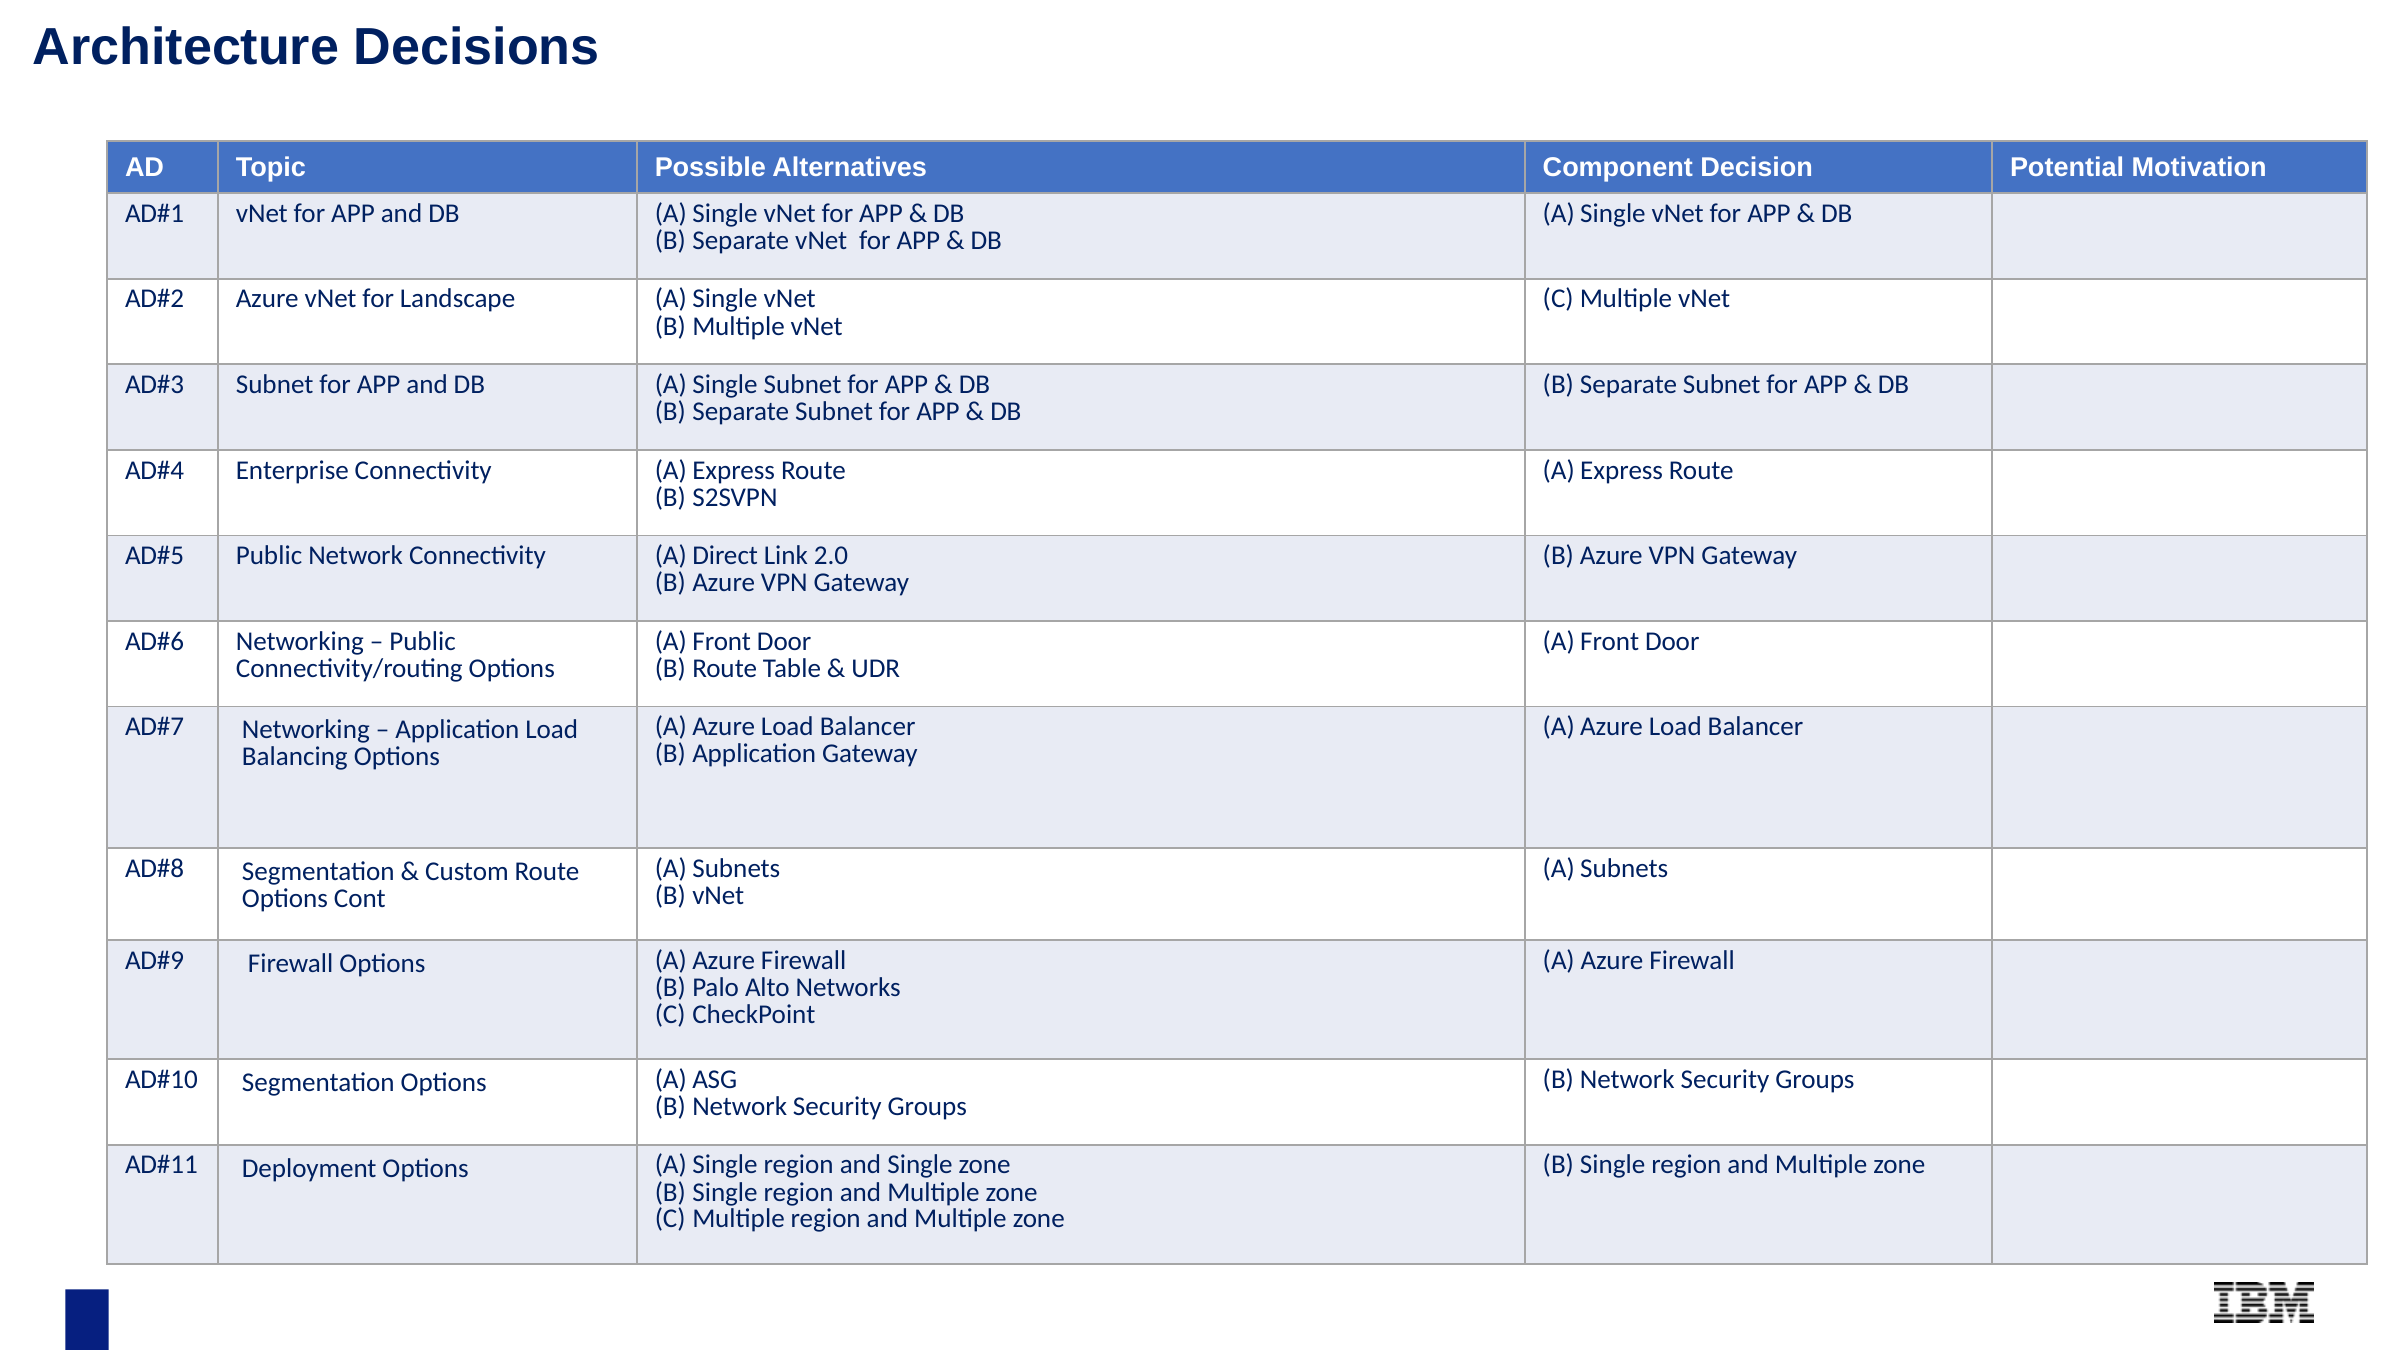

Architecture Decisions

| AD | Topic | Possible Alternatives | Component Decision | Potential Motivation |
| --- | --- | --- | --- | --- |
| AD#1 | vNet for APP and DB | Single vNet for APP & DB Separate vNet for APP & DB | Single vNet for APP & DB |  |
| AD#2 | Azure vNet for Landscape | Single vNet Multiple vNet | (C) Multiple vNet |  |
| AD#3 | Subnet for APP and DB | Single Subnet for APP & DB Separate Subnet for APP & DB | (B) Separate Subnet for APP & DB |  |
| AD#4 | Enterprise Connectivity | Express Route S2SVPN | Express Route |  |
| AD#5 | Public Network Connectivity | Direct Link 2.0 Azure VPN Gateway | (B) Azure VPN Gateway |  |
| AD#6 | Networking – Public Connectivity/routing Options | Front Door Route Table & UDR | Front Door |  |
| AD#7 | Networking – Application Load Balancing Options | Azure Load Balancer Application Gateway | Azure Load Balancer |  |
| AD#8 | Segmentation & Custom Route Options Cont | Subnets vNet | Subnets |  |
| AD#9 | Firewall Options | Azure Firewall Palo Alto Networks CheckPoint | (A) Azure Firewall |  |
| AD#10 | Segmentation Options | ASG Network Security Groups | (B) Network Security Groups |  |
| AD#11 | Deployment Options | Single region and Single zone Single region and Multiple zone Multiple region and Multiple zone | (B) Single region and Multiple zone |  |